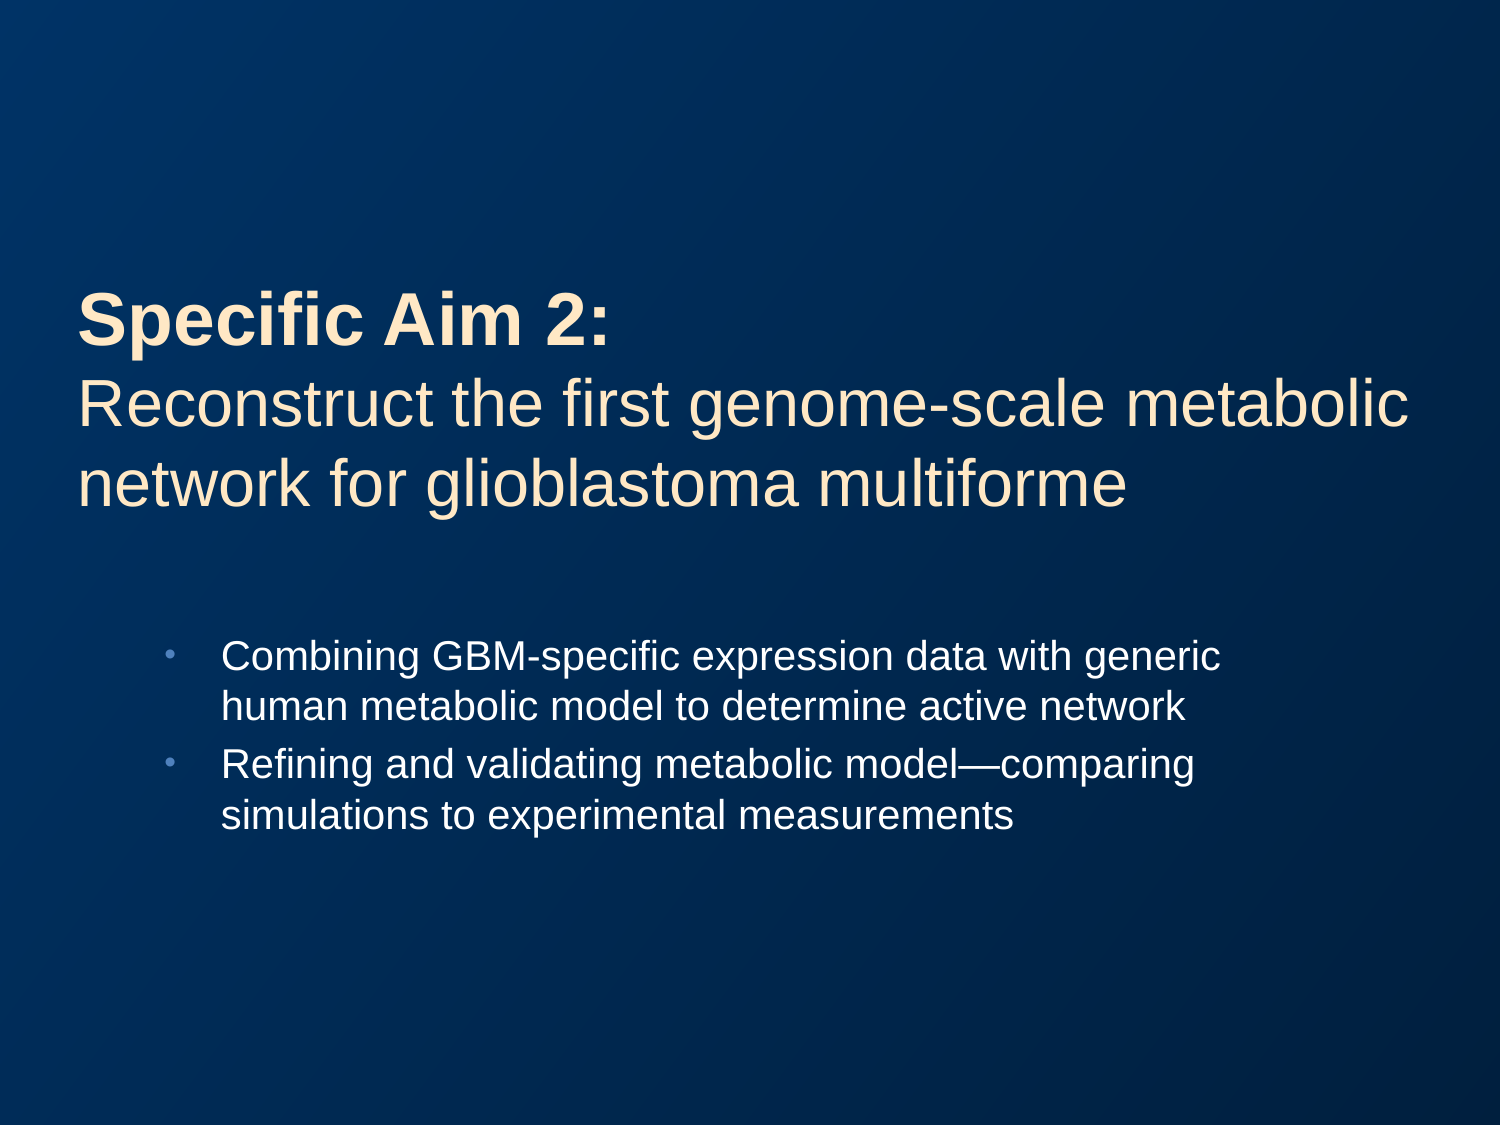

# Specific Aim 2: Reconstruct the first genome-scale metabolic network for glioblastoma multiforme
Combining GBM-specific expression data with generic human metabolic model to determine active network
Refining and validating metabolic model—comparing simulations to experimental measurements